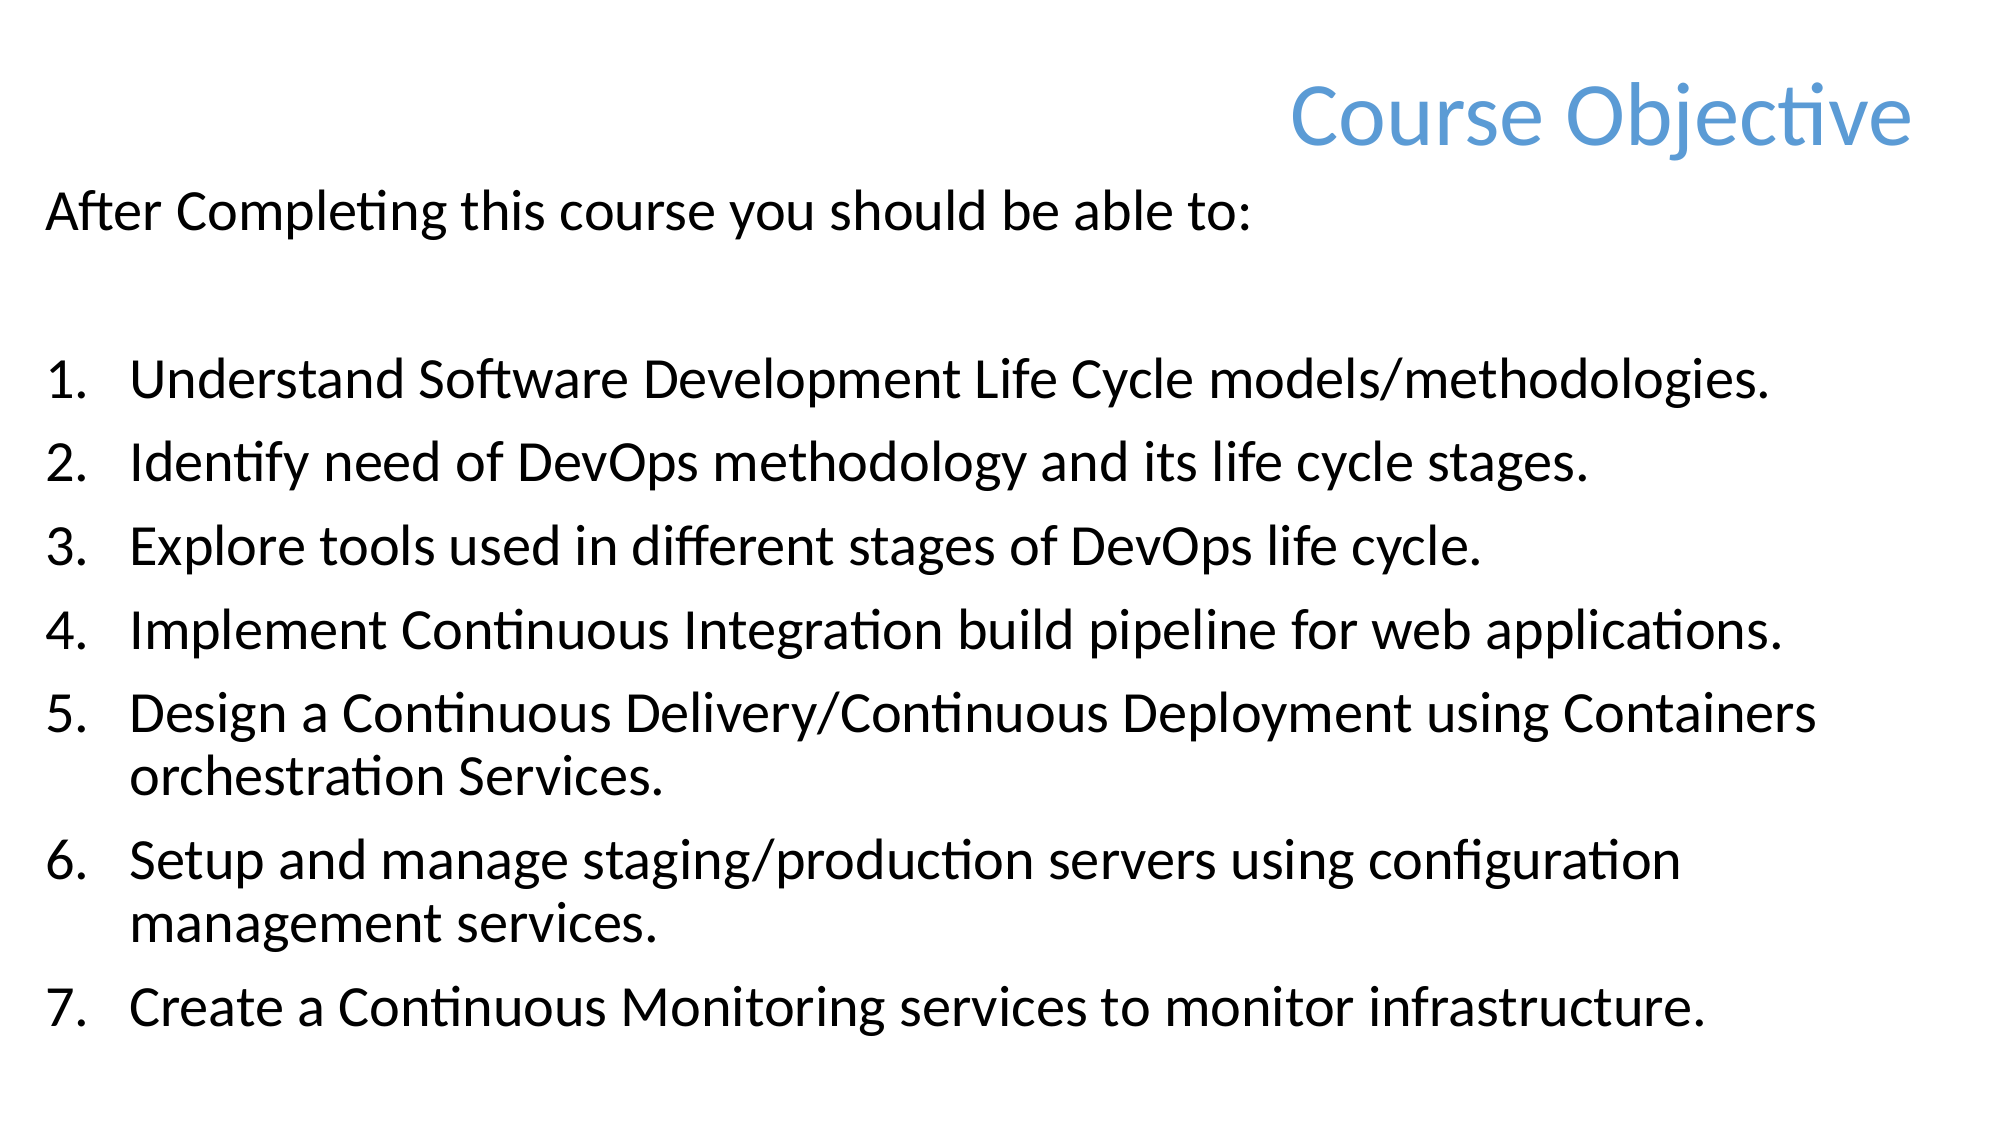

# Course Objective
After Completing this course you should be able to:

Understand Software Development Life Cycle models/methodologies.
Identify need of DevOps methodology and its life cycle stages.
Explore tools used in different stages of DevOps life cycle.
Implement Continuous Integration build pipeline for web applications.
Design a Continuous Delivery/Continuous Deployment using Containers orchestration Services.
Setup and manage staging/production servers using configuration management services.
Create a Continuous Monitoring services to monitor infrastructure.